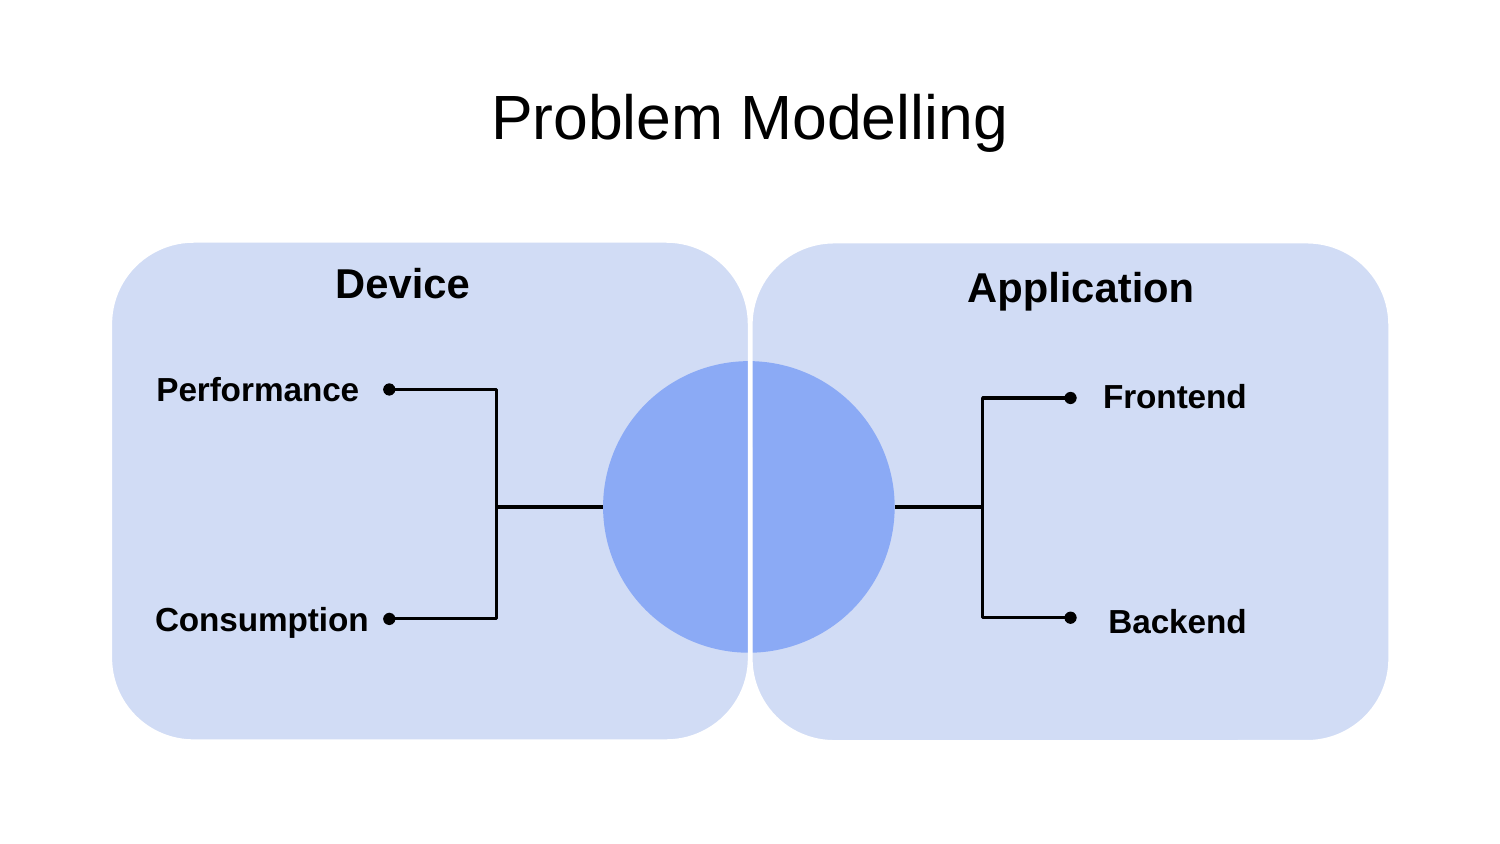

# Problem Modelling

Device
Application
Performance

Frontend
Consumption
Backend